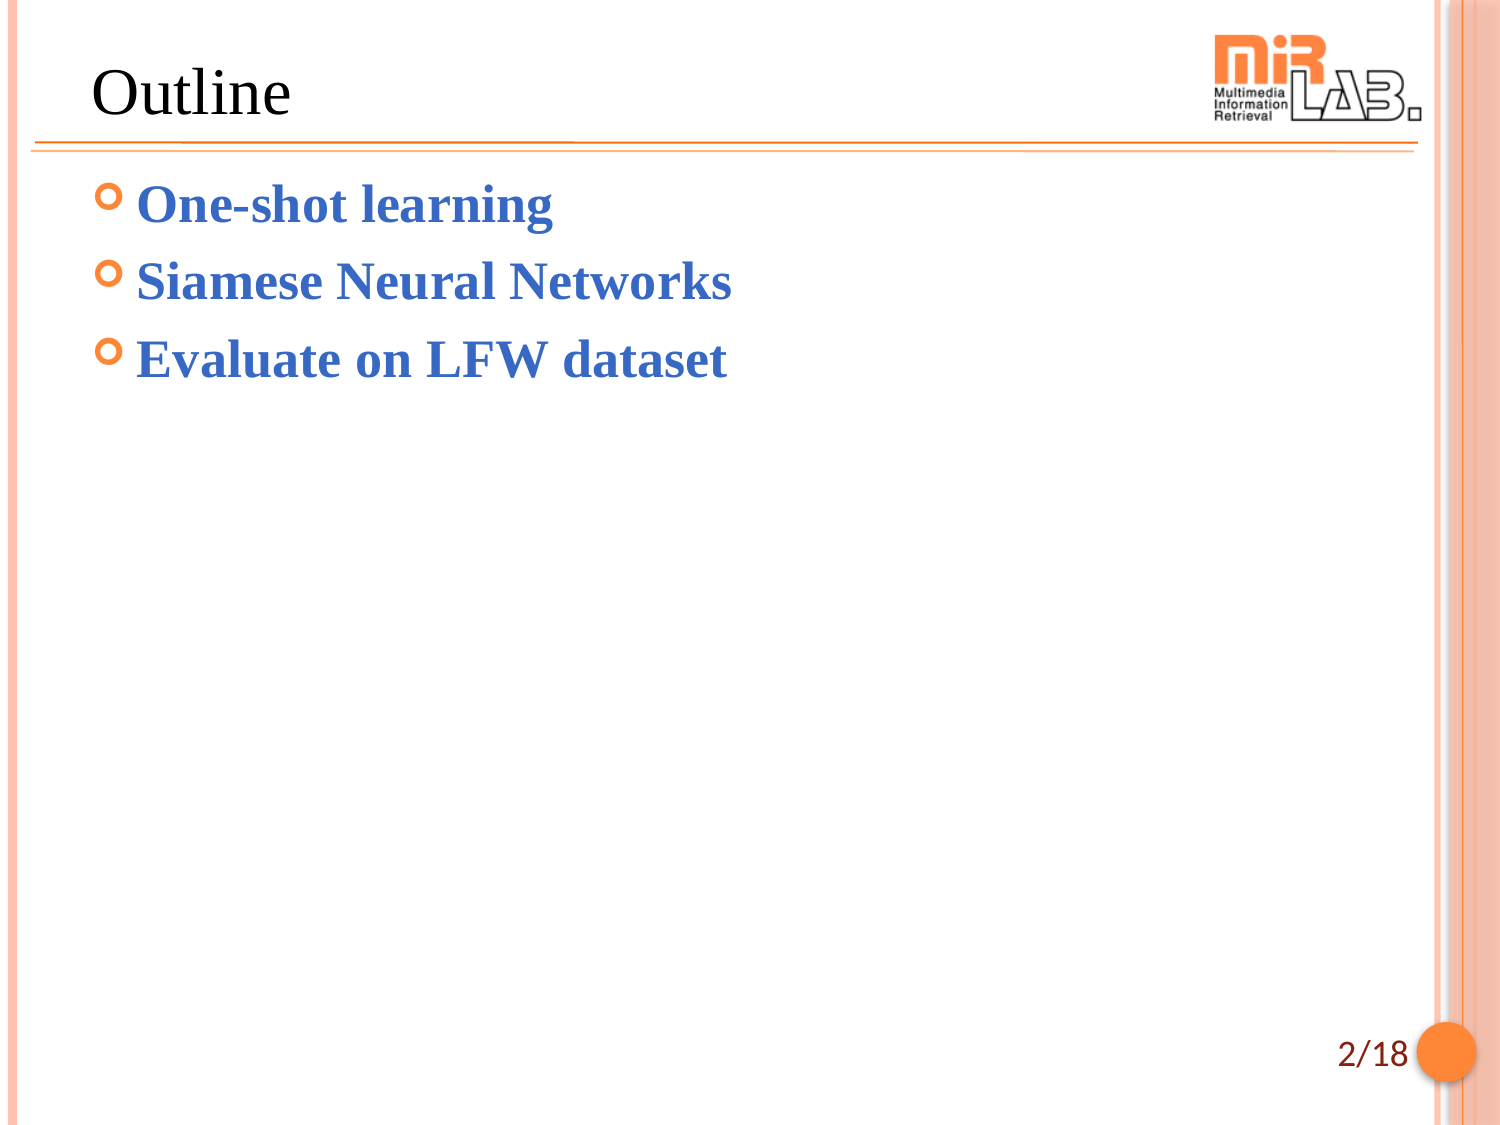

# Outline
One-shot learning
Siamese Neural Networks
Evaluate on LFW dataset